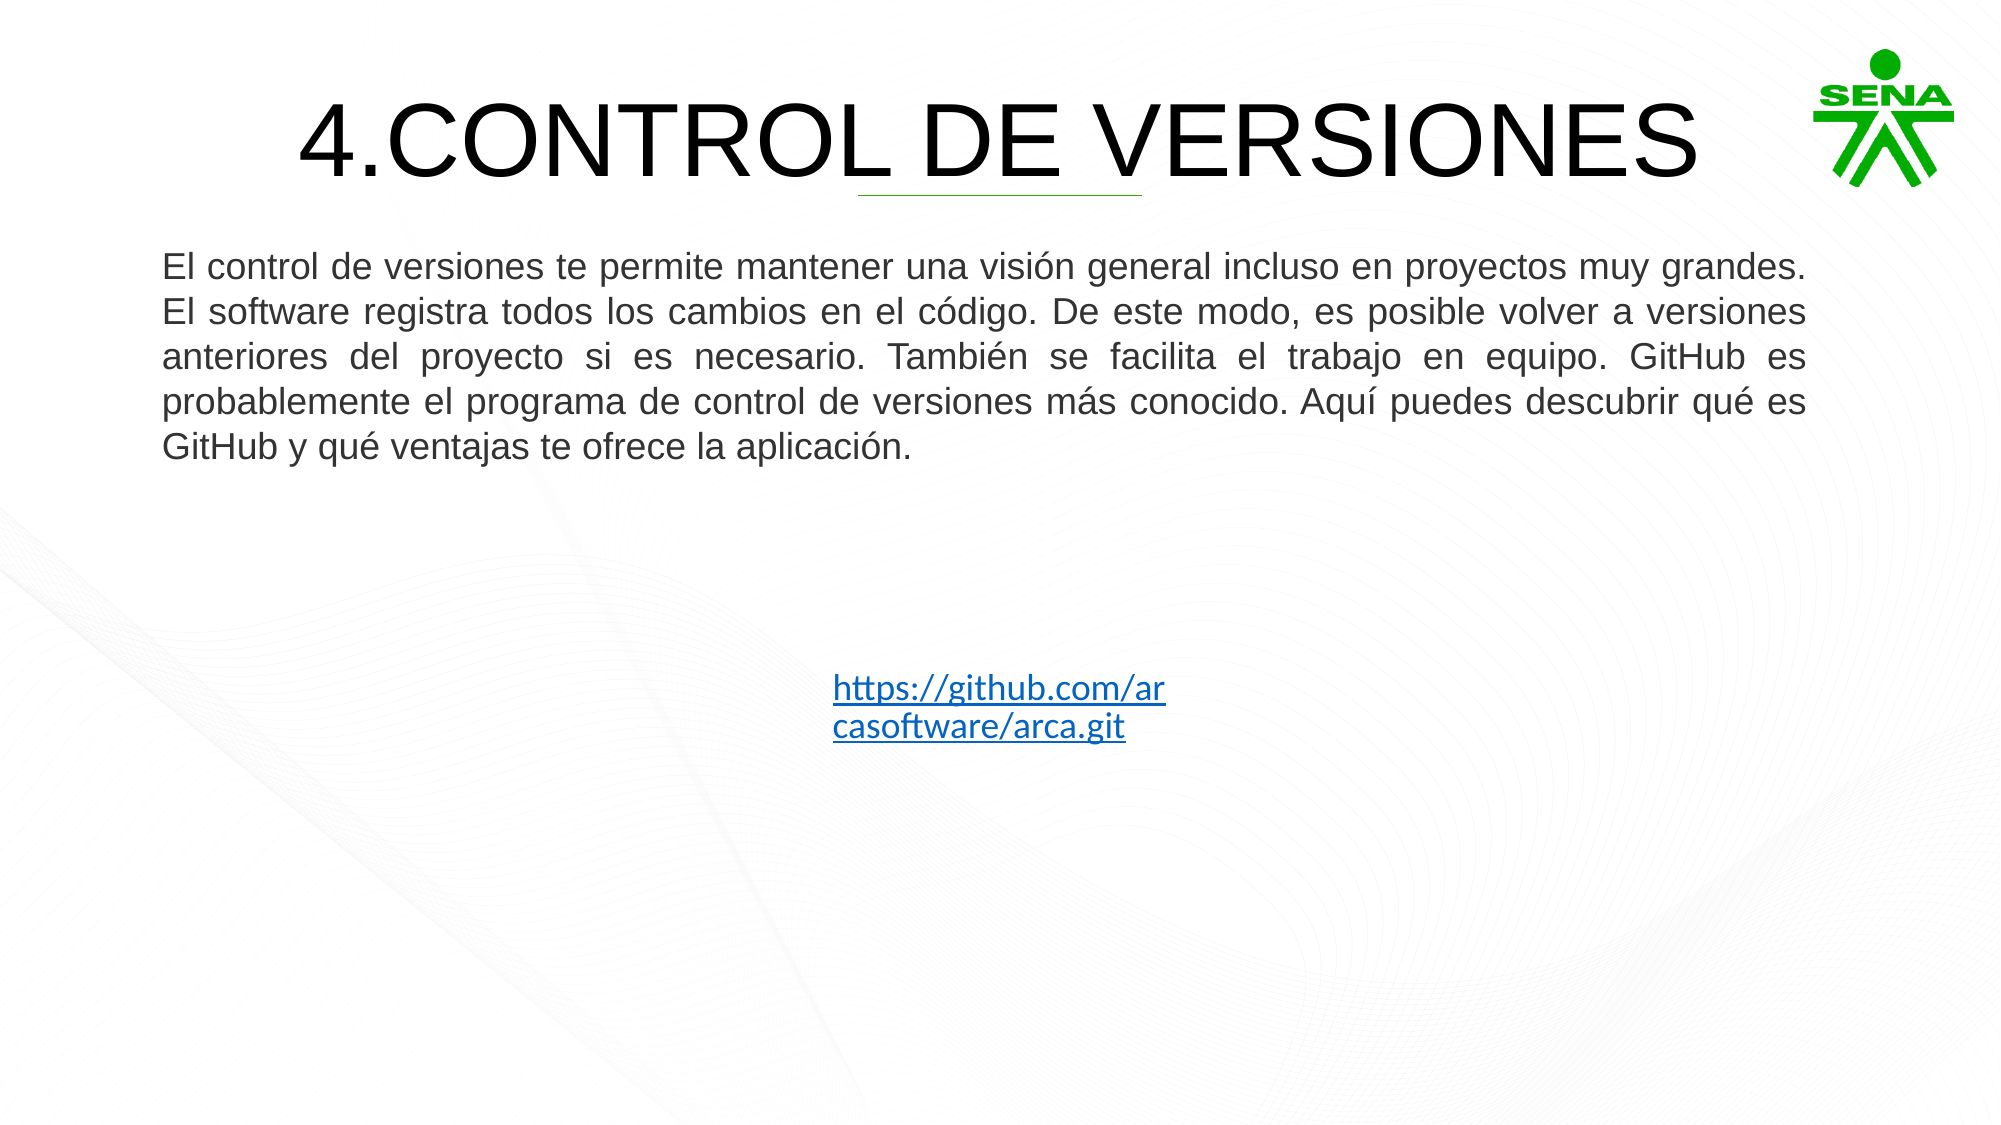

4.CONTROL DE VERSIONES
El control de versiones te permite mantener una visión general incluso en proyectos muy grandes. El software registra todos los cambios en el código. De este modo, es posible volver a versiones anteriores del proyecto si es necesario. También se facilita el trabajo en equipo. GitHub es probablemente el programa de control de versiones más conocido. Aquí puedes descubrir qué es GitHub y qué ventajas te ofrece la aplicación.
https://github.com/arcasoftware/arca.git